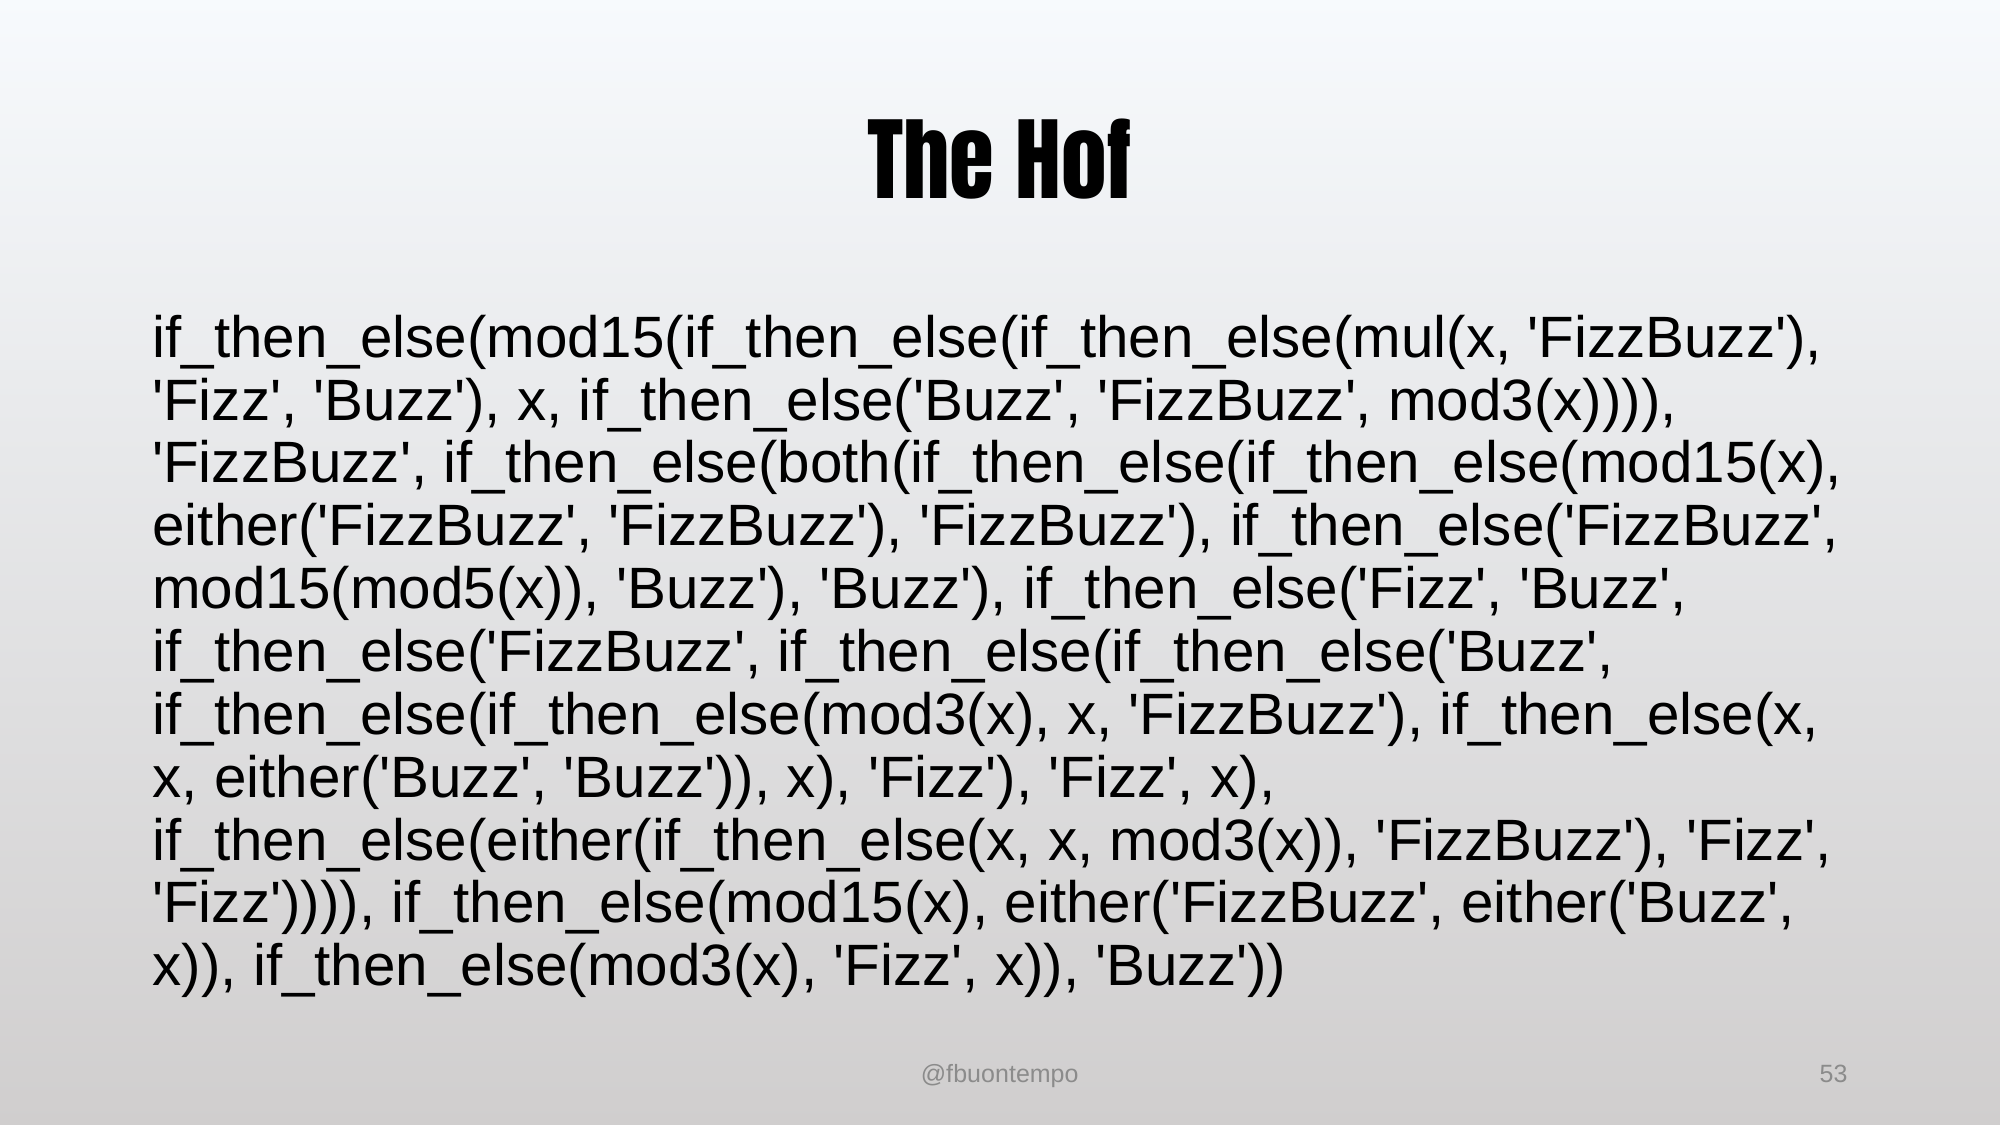

# The Hof
if_then_else(mod15(if_then_else(if_then_else(mul(x, 'FizzBuzz'), 'Fizz', 'Buzz'), x, if_then_else('Buzz', 'FizzBuzz', mod3(x)))), 'FizzBuzz', if_then_else(both(if_then_else(if_then_else(mod15(x), either('FizzBuzz', 'FizzBuzz'), 'FizzBuzz'), if_then_else('FizzBuzz', mod15(mod5(x)), 'Buzz'), 'Buzz'), if_then_else('Fizz', 'Buzz', if_then_else('FizzBuzz', if_then_else(if_then_else('Buzz', if_then_else(if_then_else(mod3(x), x, 'FizzBuzz'), if_then_else(x, x, either('Buzz', 'Buzz')), x), 'Fizz'), 'Fizz', x), if_then_else(either(if_then_else(x, x, mod3(x)), 'FizzBuzz'), 'Fizz', 'Fizz')))), if_then_else(mod15(x), either('FizzBuzz', either('Buzz', x)), if_then_else(mod3(x), 'Fizz', x)), 'Buzz'))
@fbuontempo
53